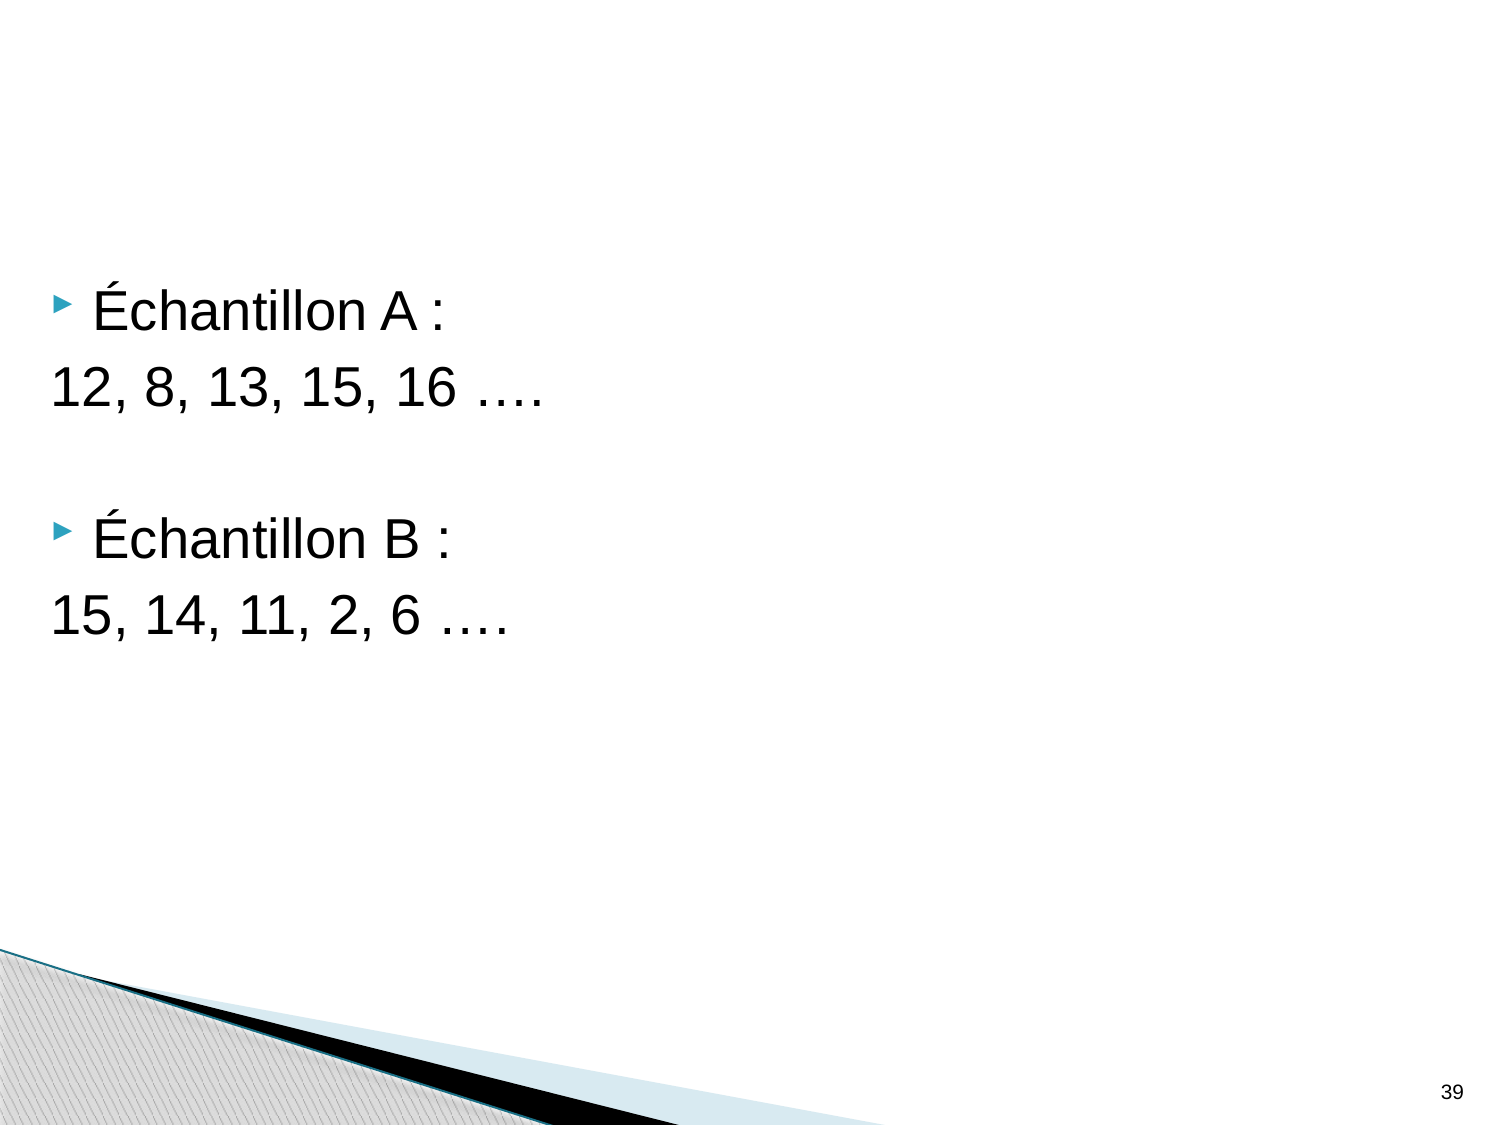

Échantillon A :
12, 8, 13, 15, 16 ….

Échantillon B :
15, 14, 11, 2, 6 ….

39